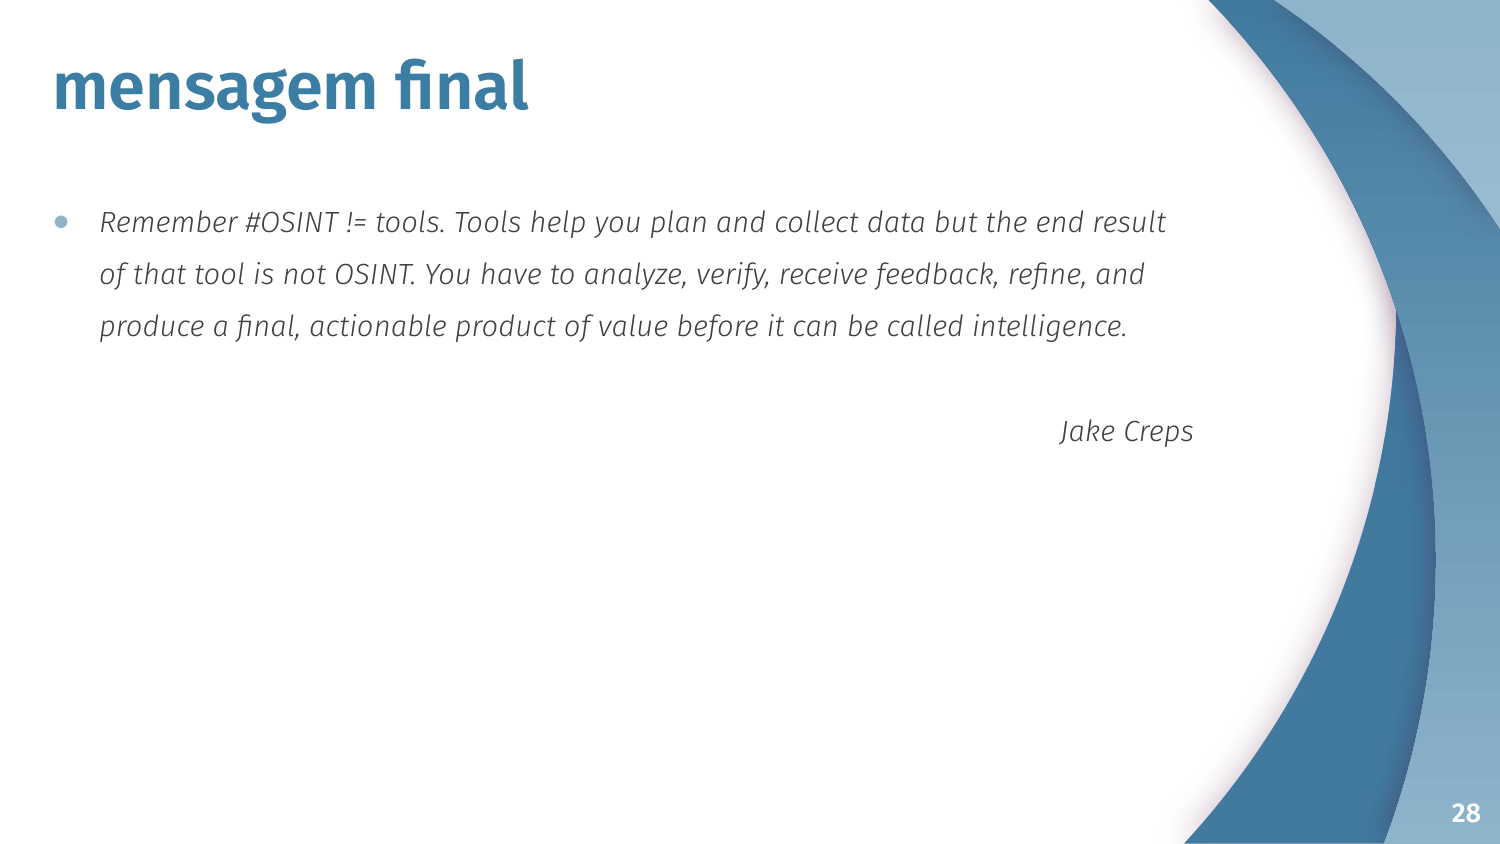

# mensagem final

Remember #OSINT != tools. Tools help you plan and collect data but the end result of that tool is not OSINT. You have to analyze, verify, receive feedback, refine, and produce a final, actionable product of value before it can be called intelligence.

Jake Creps

28